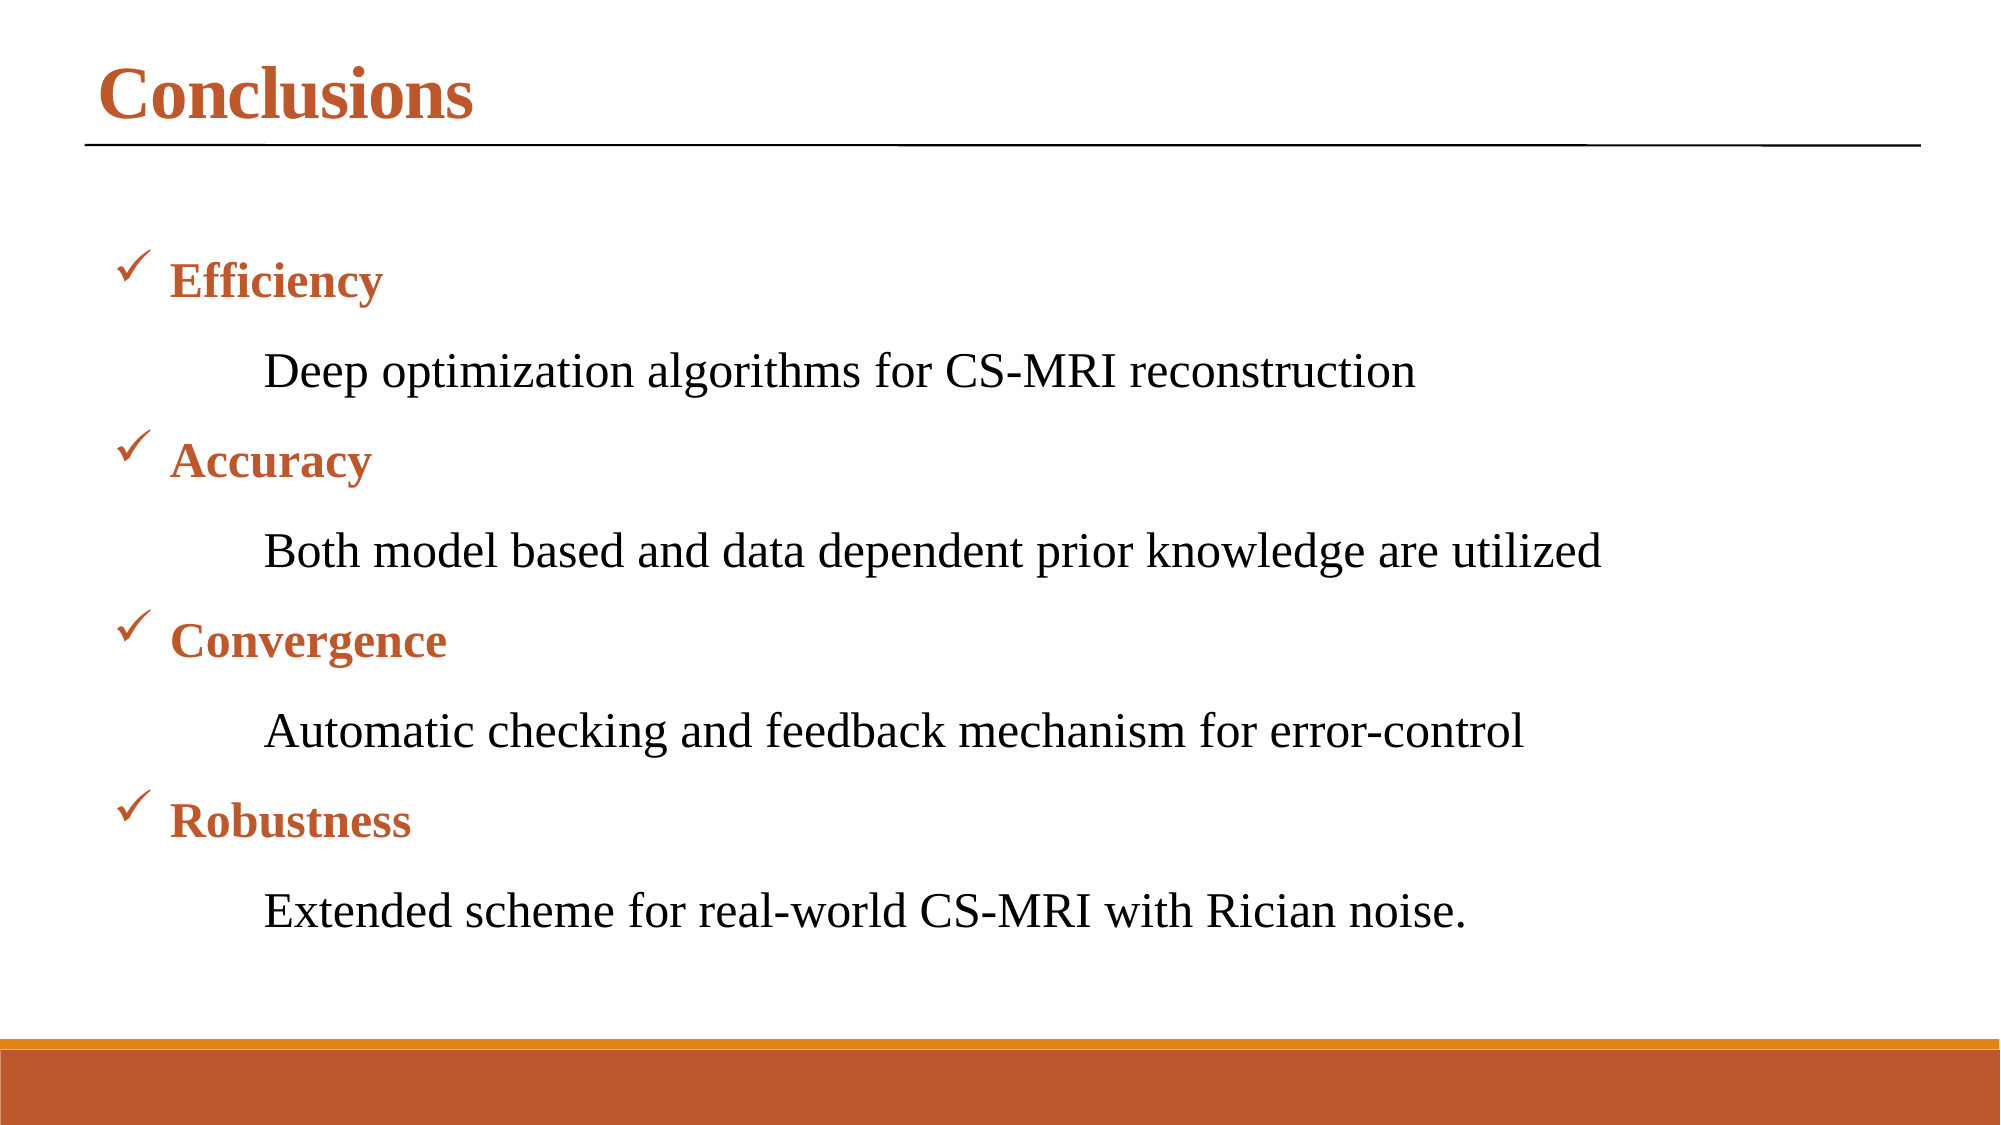

Conclusions
Efficiency
    	Deep optimization algorithms for CS-MRI reconstruction
Accuracy
    	Both model based and data dependent prior knowledge are utilized
Convergence
    	Automatic checking and feedback mechanism for error-control
Robustness
    	Extended scheme for real-world CS-MRI with Rician noise.